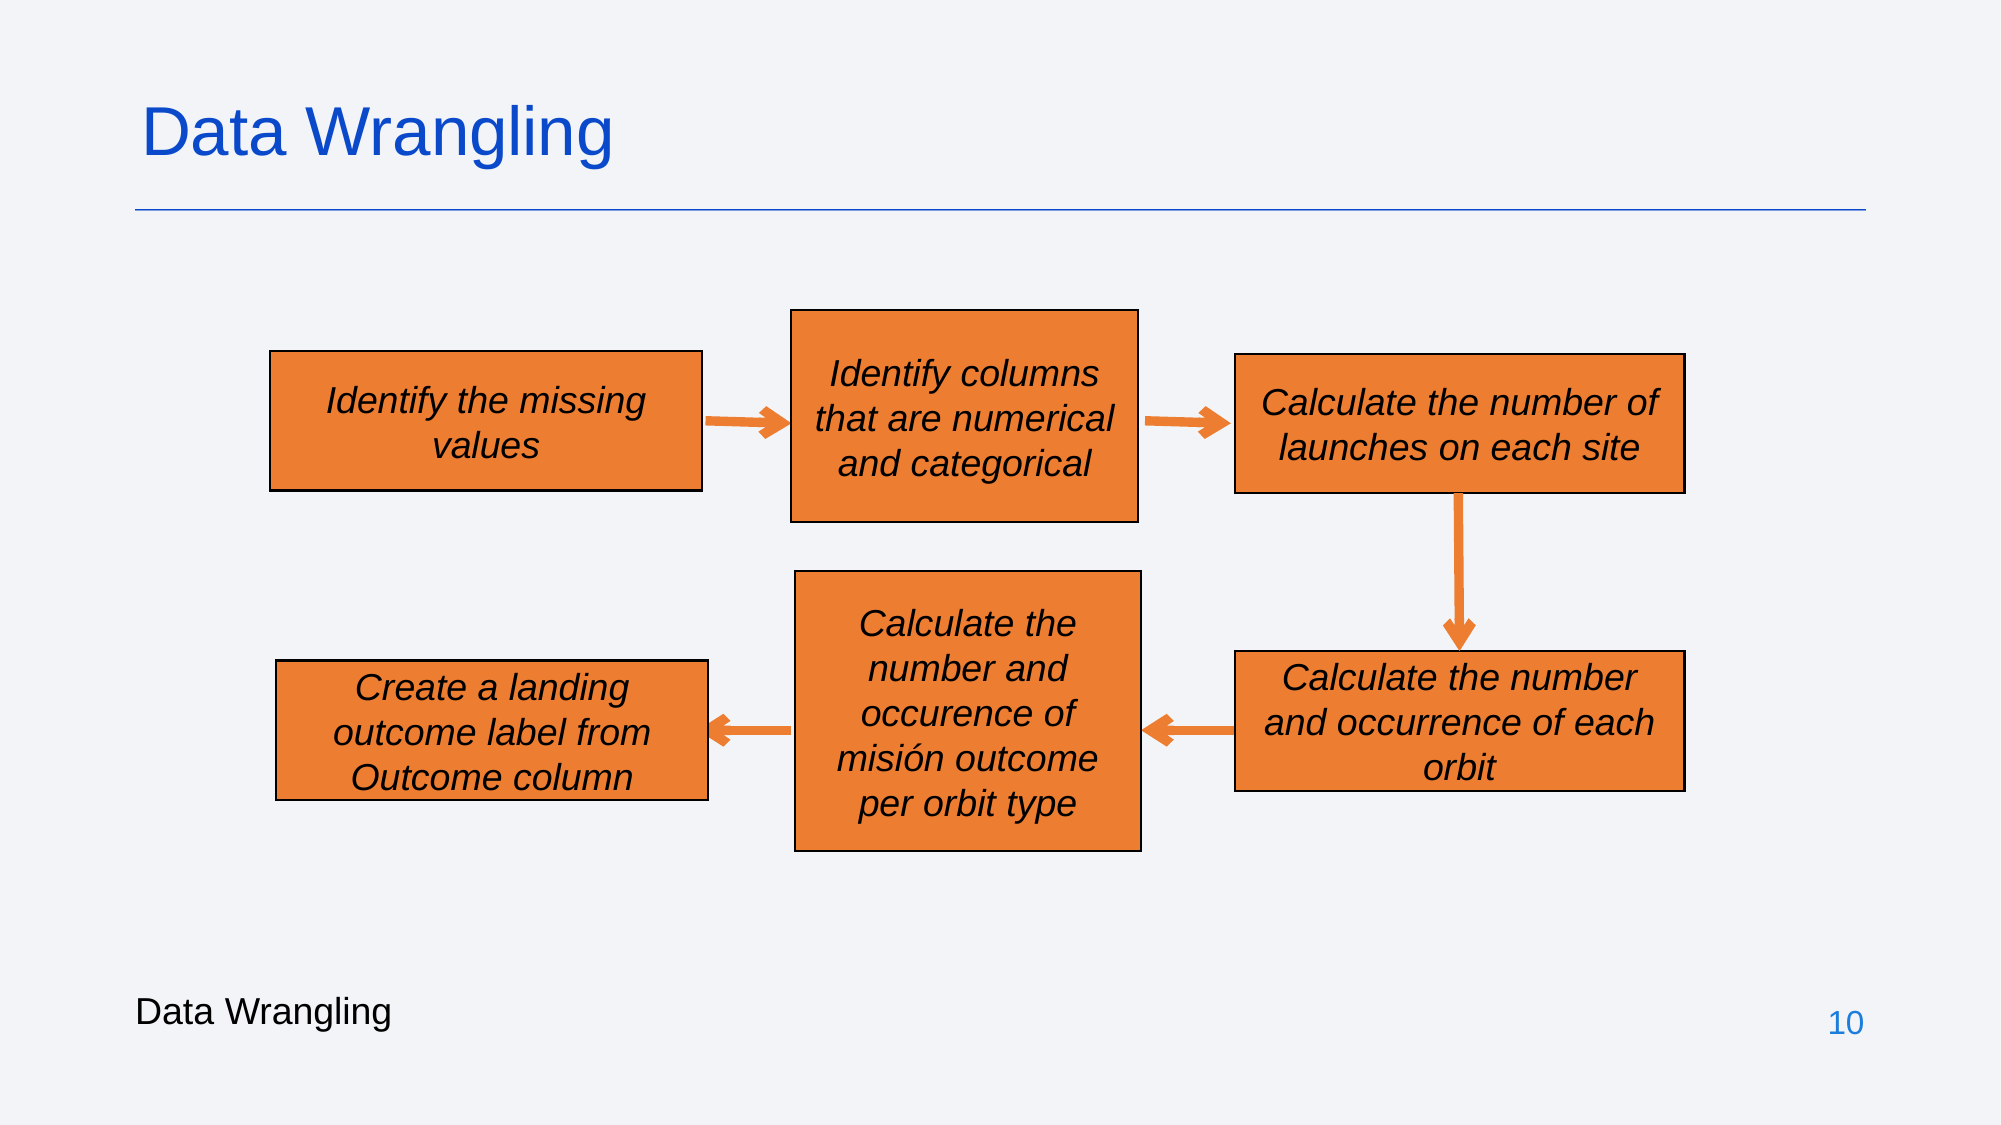

Data Wrangling
Identify columns that are numerical and categorical
Identify the missing values
Calculate the number of launches on each site
Calculate the number and occurence of misión outcome per orbit type
Calculate the number and occurrence of each orbit
Create a landing outcome label from Outcome column
Data Wrangling
10